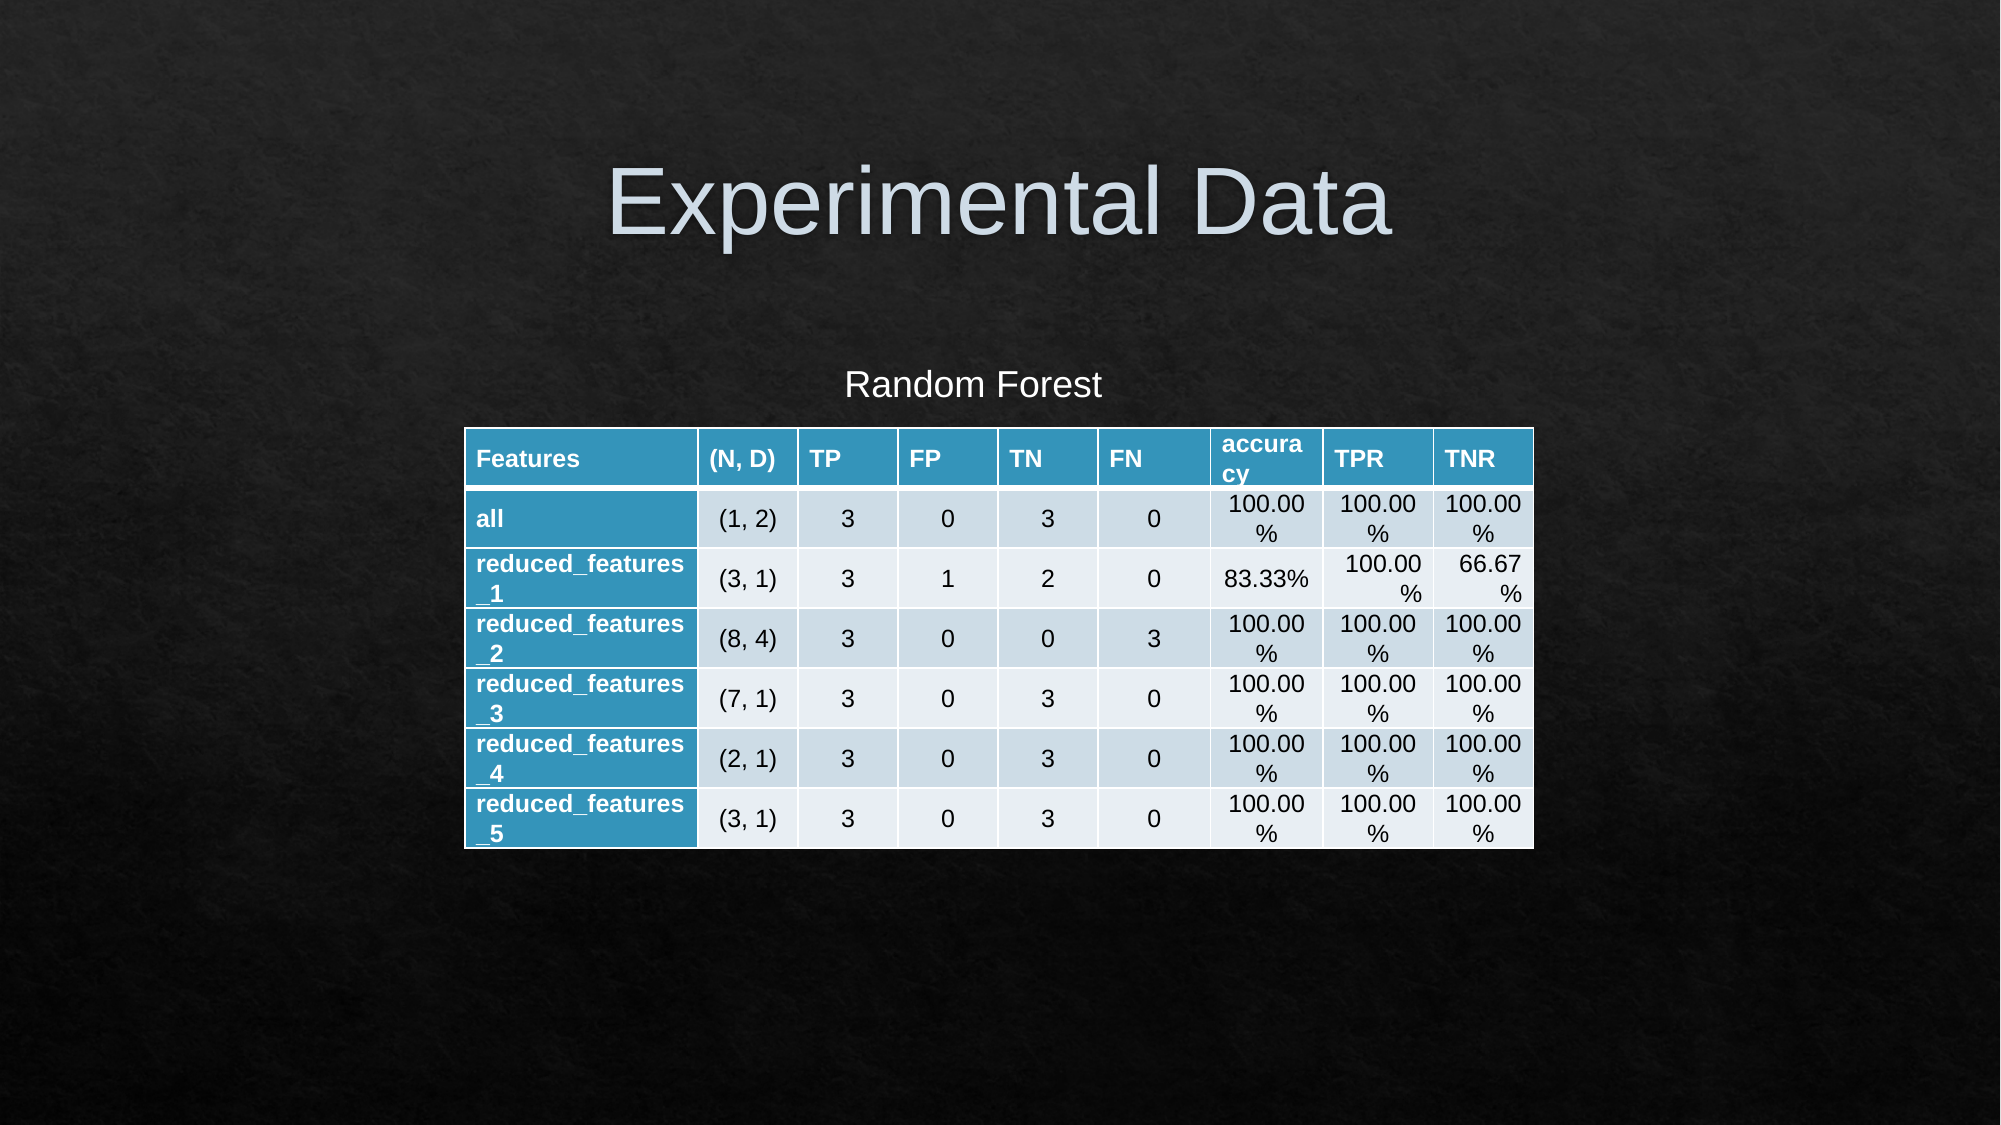

# Experimental Data
Random Forest
| Features | (N, D) | TP | FP | TN | FN | accuracy | TPR | TNR |
| --- | --- | --- | --- | --- | --- | --- | --- | --- |
| all | (1, 2) | 3 | 0 | 3 | 0 | 100.00% | 100.00% | 100.00% |
| reduced\_features\_1 | (3, 1) | 3 | 1 | 2 | 0 | 83.33% | 100.00% | 66.67% |
| reduced\_features\_2 | (8, 4) | 3 | 0 | 0 | 3 | 100.00% | 100.00% | 100.00% |
| reduced\_features\_3 | (7, 1) | 3 | 0 | 3 | 0 | 100.00% | 100.00% | 100.00% |
| reduced\_features\_4 | (2, 1) | 3 | 0 | 3 | 0 | 100.00% | 100.00% | 100.00% |
| reduced\_features\_5 | (3, 1) | 3 | 0 | 3 | 0 | 100.00% | 100.00% | 100.00% |